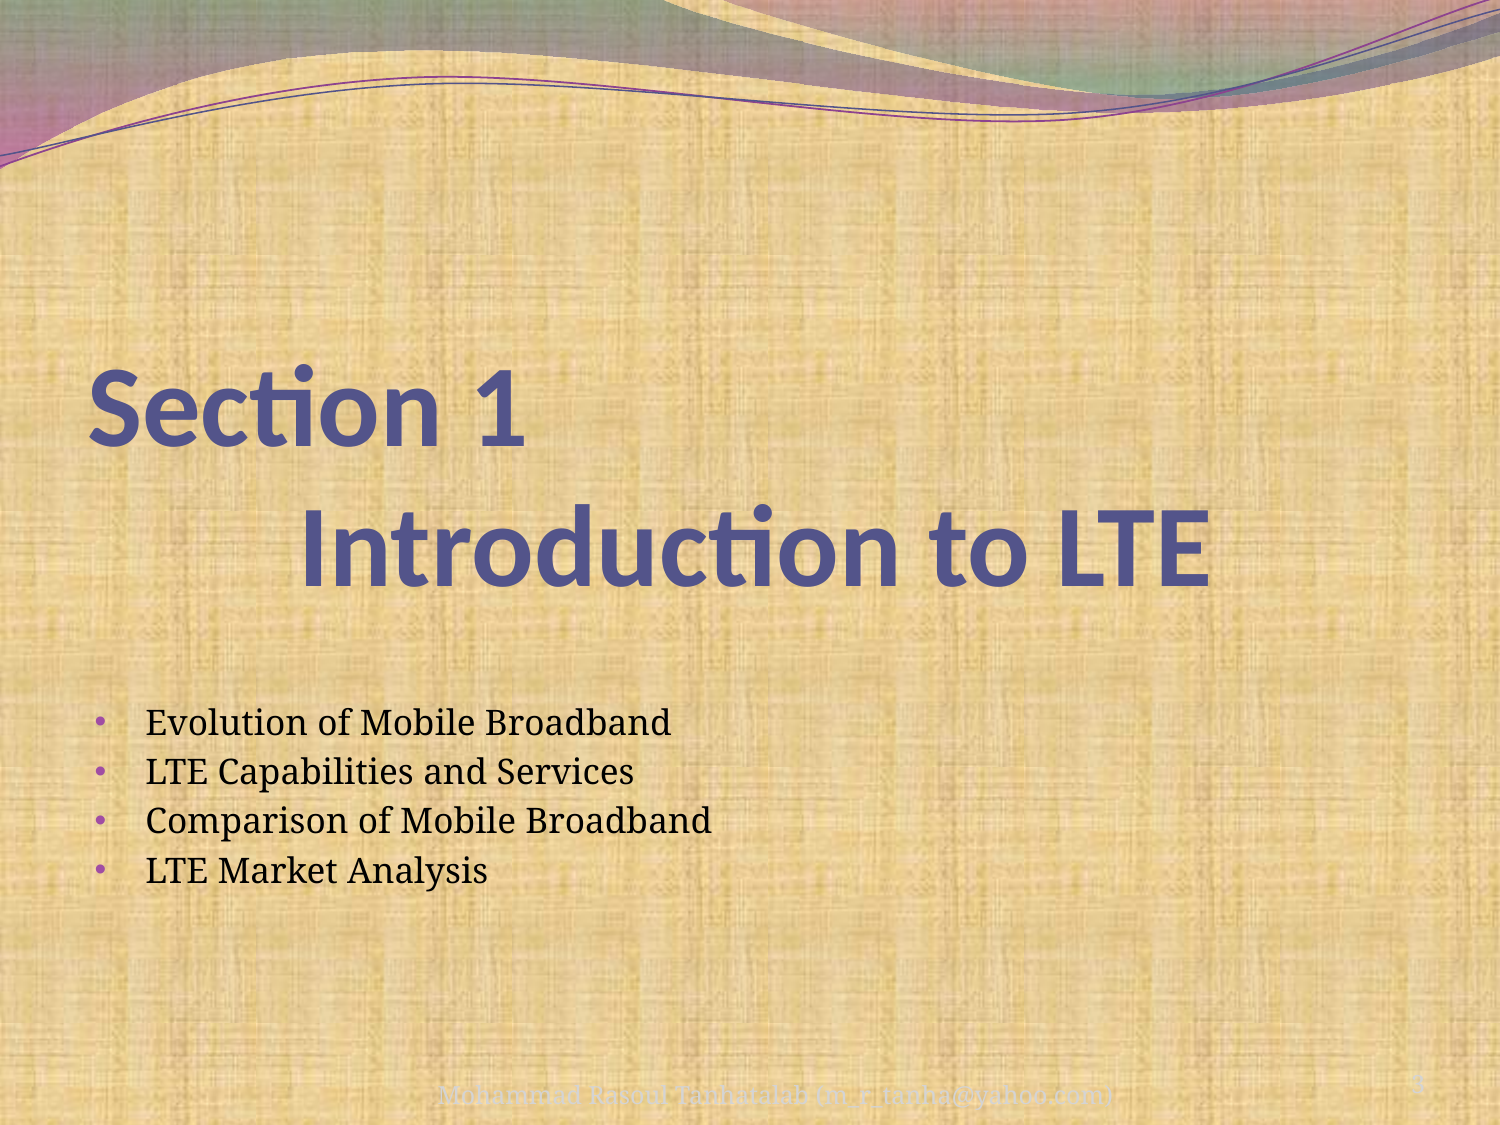

# Section 1 Introduction to LTE
Evolution of Mobile Broadband
LTE Capabilities and Services
Comparison of Mobile Broadband
LTE Market Analysis
3
Mohammad Rasoul Tanhatalab (m_r_tanha@yahoo.com)